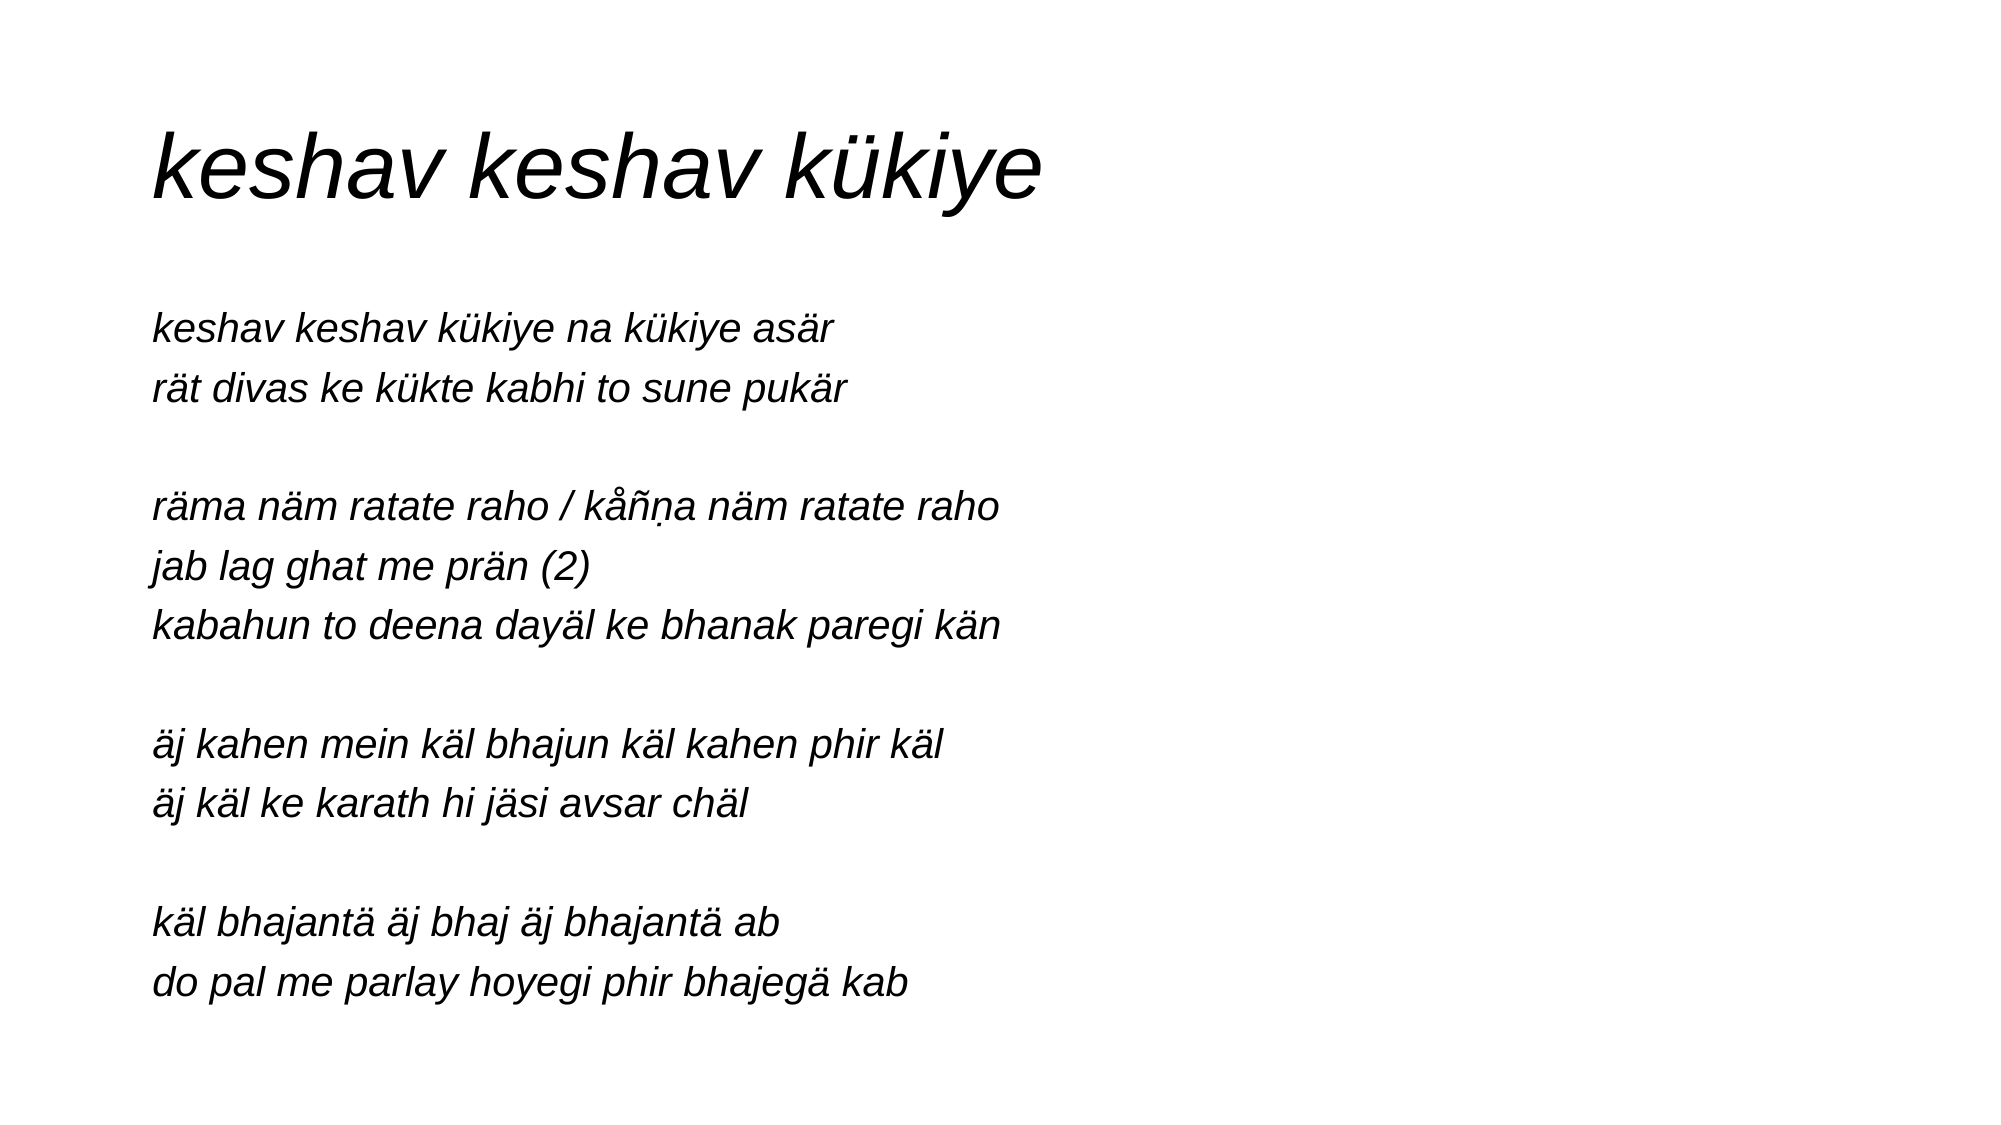

# keshav keshav kükiye
keshav keshav kükiye na kükiye asär
rät divas ke kükte kabhi to sune pukär

räma näm ratate raho / kåñṇa näm ratate raho
jab lag ghat me prän (2)
kabahun to deena dayäl ke bhanak paregi kän

äj kahen mein käl bhajun käl kahen phir käl
äj käl ke karath hi jäsi avsar chäl

käl bhajantä äj bhaj äj bhajantä ab
do pal me parlay hoyegi phir bhajegä kab